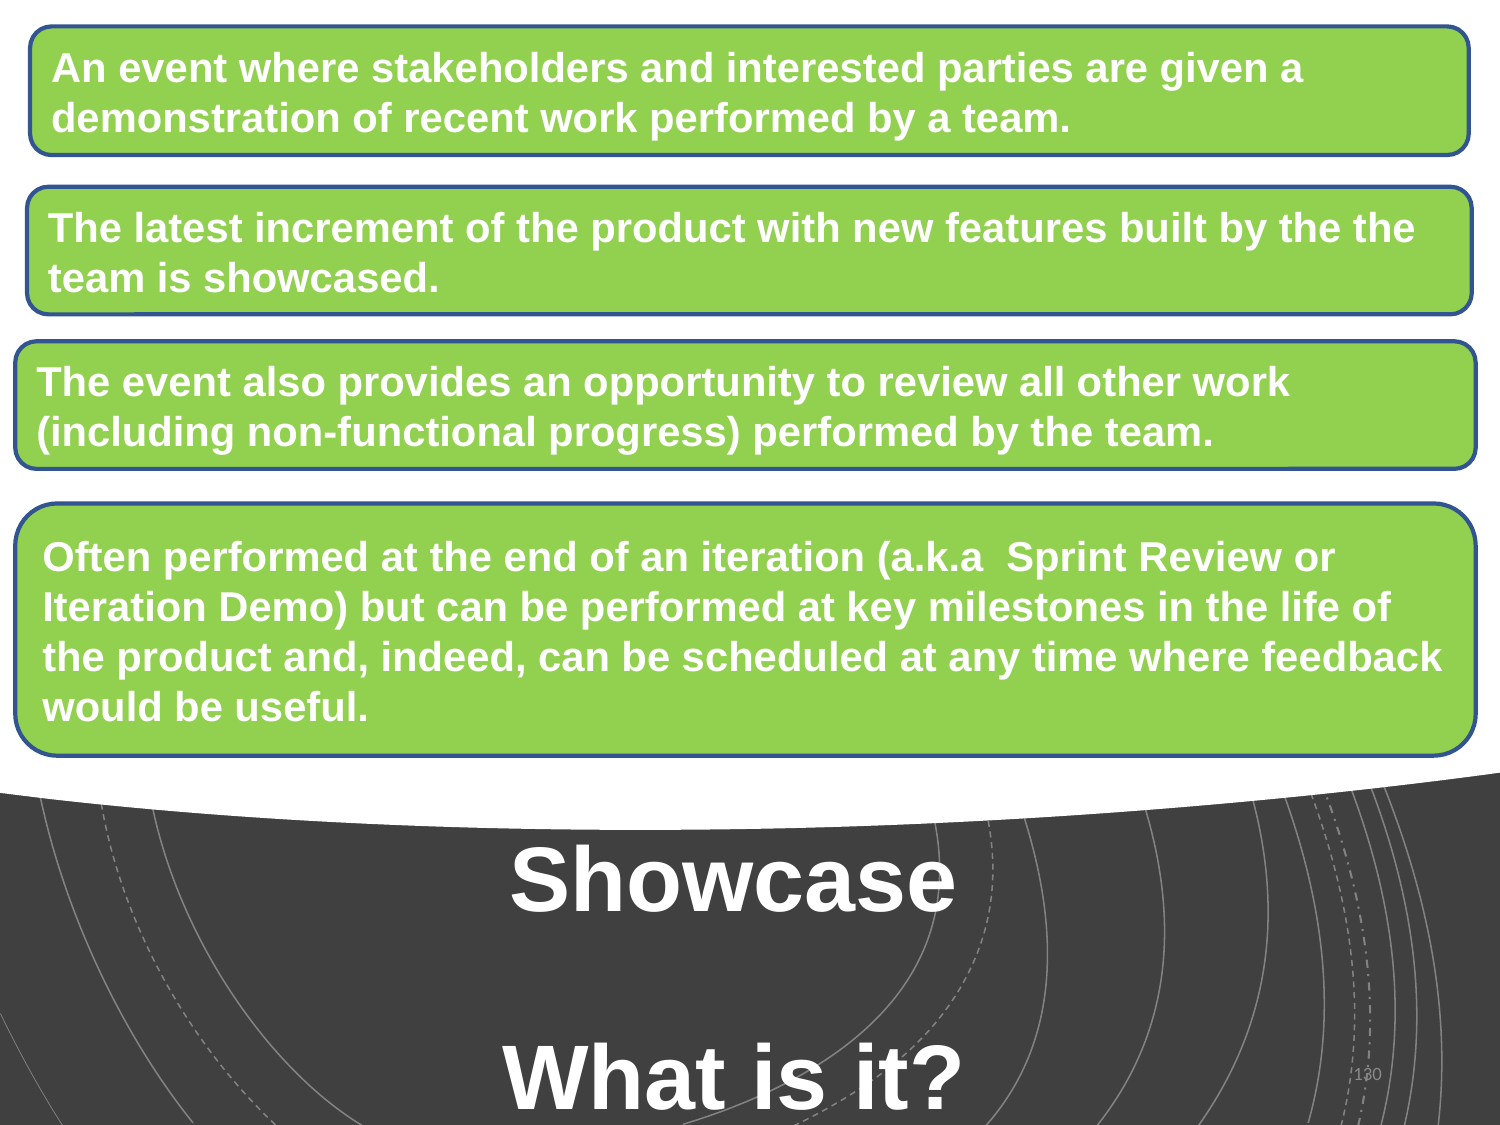

An event where stakeholders and interested parties are given a demonstration of recent work performed by a team.
The latest increment of the product with new features built by the the team is showcased.
The event also provides an opportunity to review all other work (including non-functional progress) performed by the team.
Often performed at the end of an iteration (a.k.a  Sprint Review or Iteration Demo) but can be performed at key milestones in the life of the product and, indeed, can be scheduled at any time where feedback would be useful.
# Showcase What is it?
130